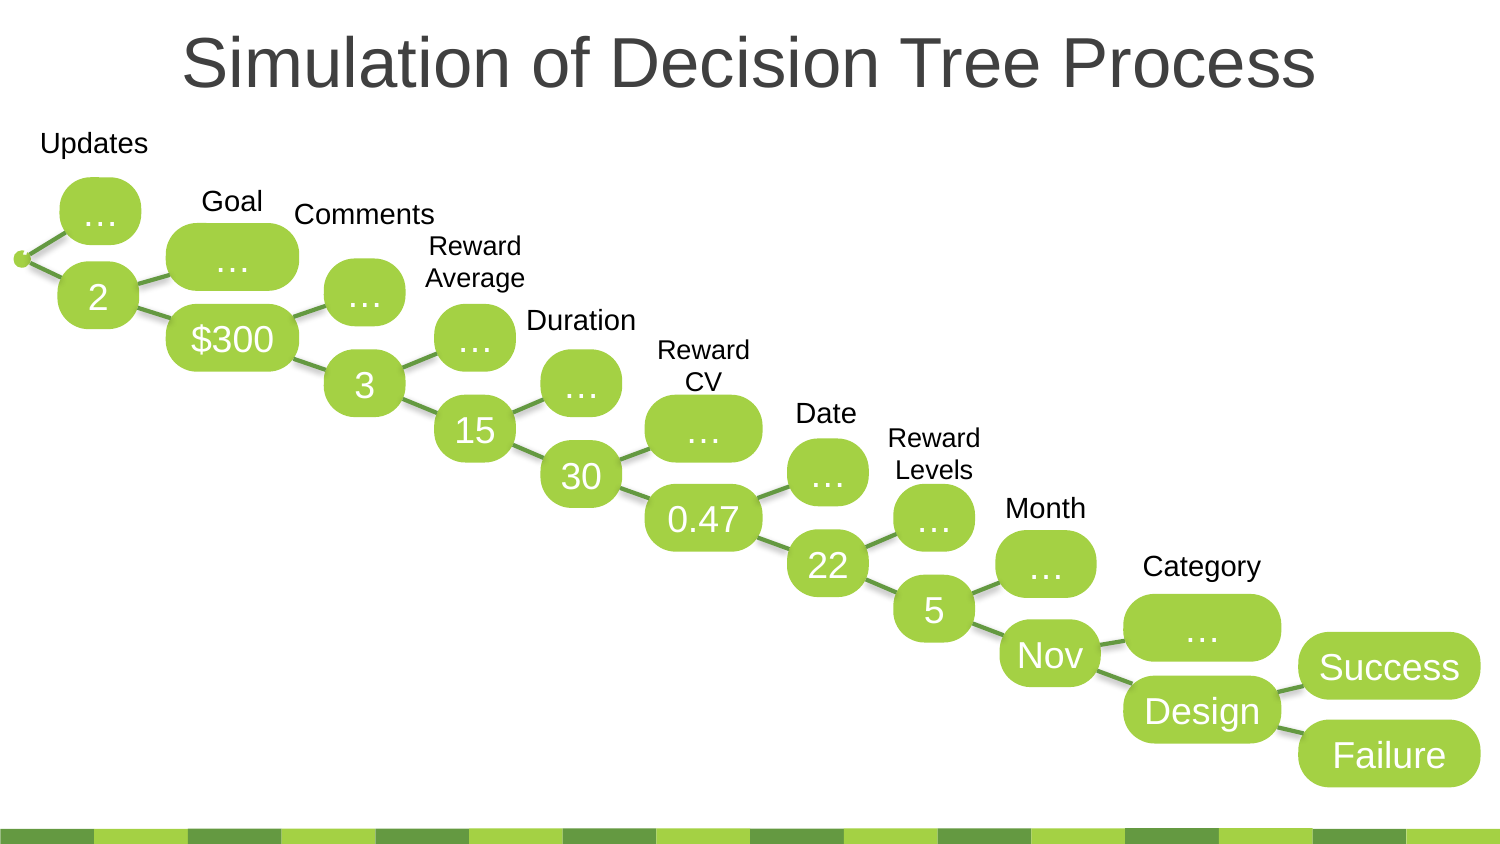

Simulation of Decision Tree Process
Updates
Goal

…
Comments
Reward
Average

…
2

…

2

Duration

$300

…

Reward
CV

3

…

Date

15

…

Reward
Levels

…

30

Month

0.47

…

22

…

Category

5

…

Nov

Success

Design

Failure